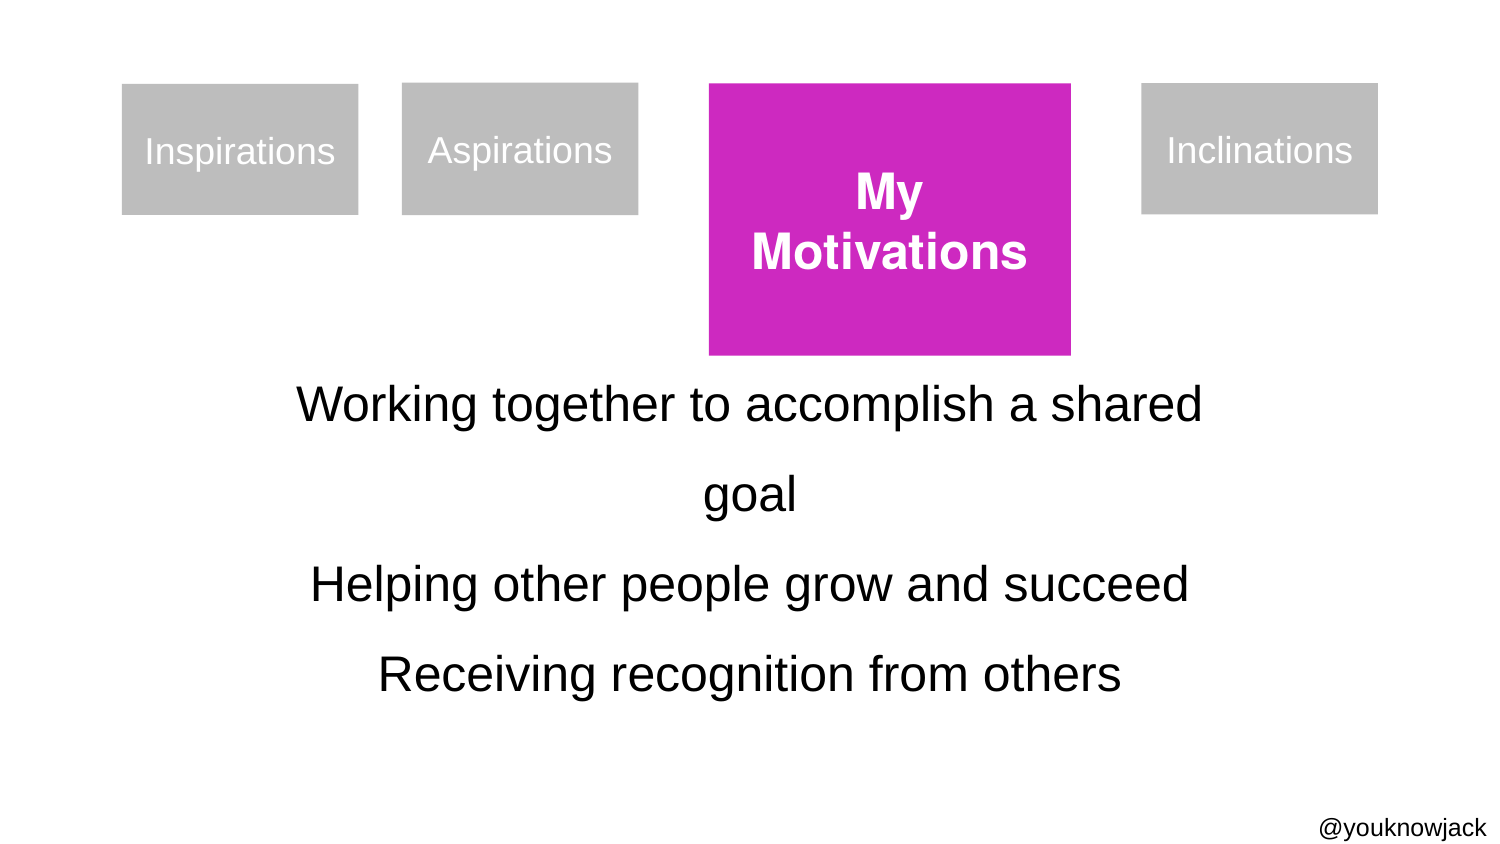

Aspirations
My
Motivations
Inclinations
Inspirations
Working together to accomplish a shared goal
Helping other people grow and succeed
Receiving recognition from others
@youknowjack